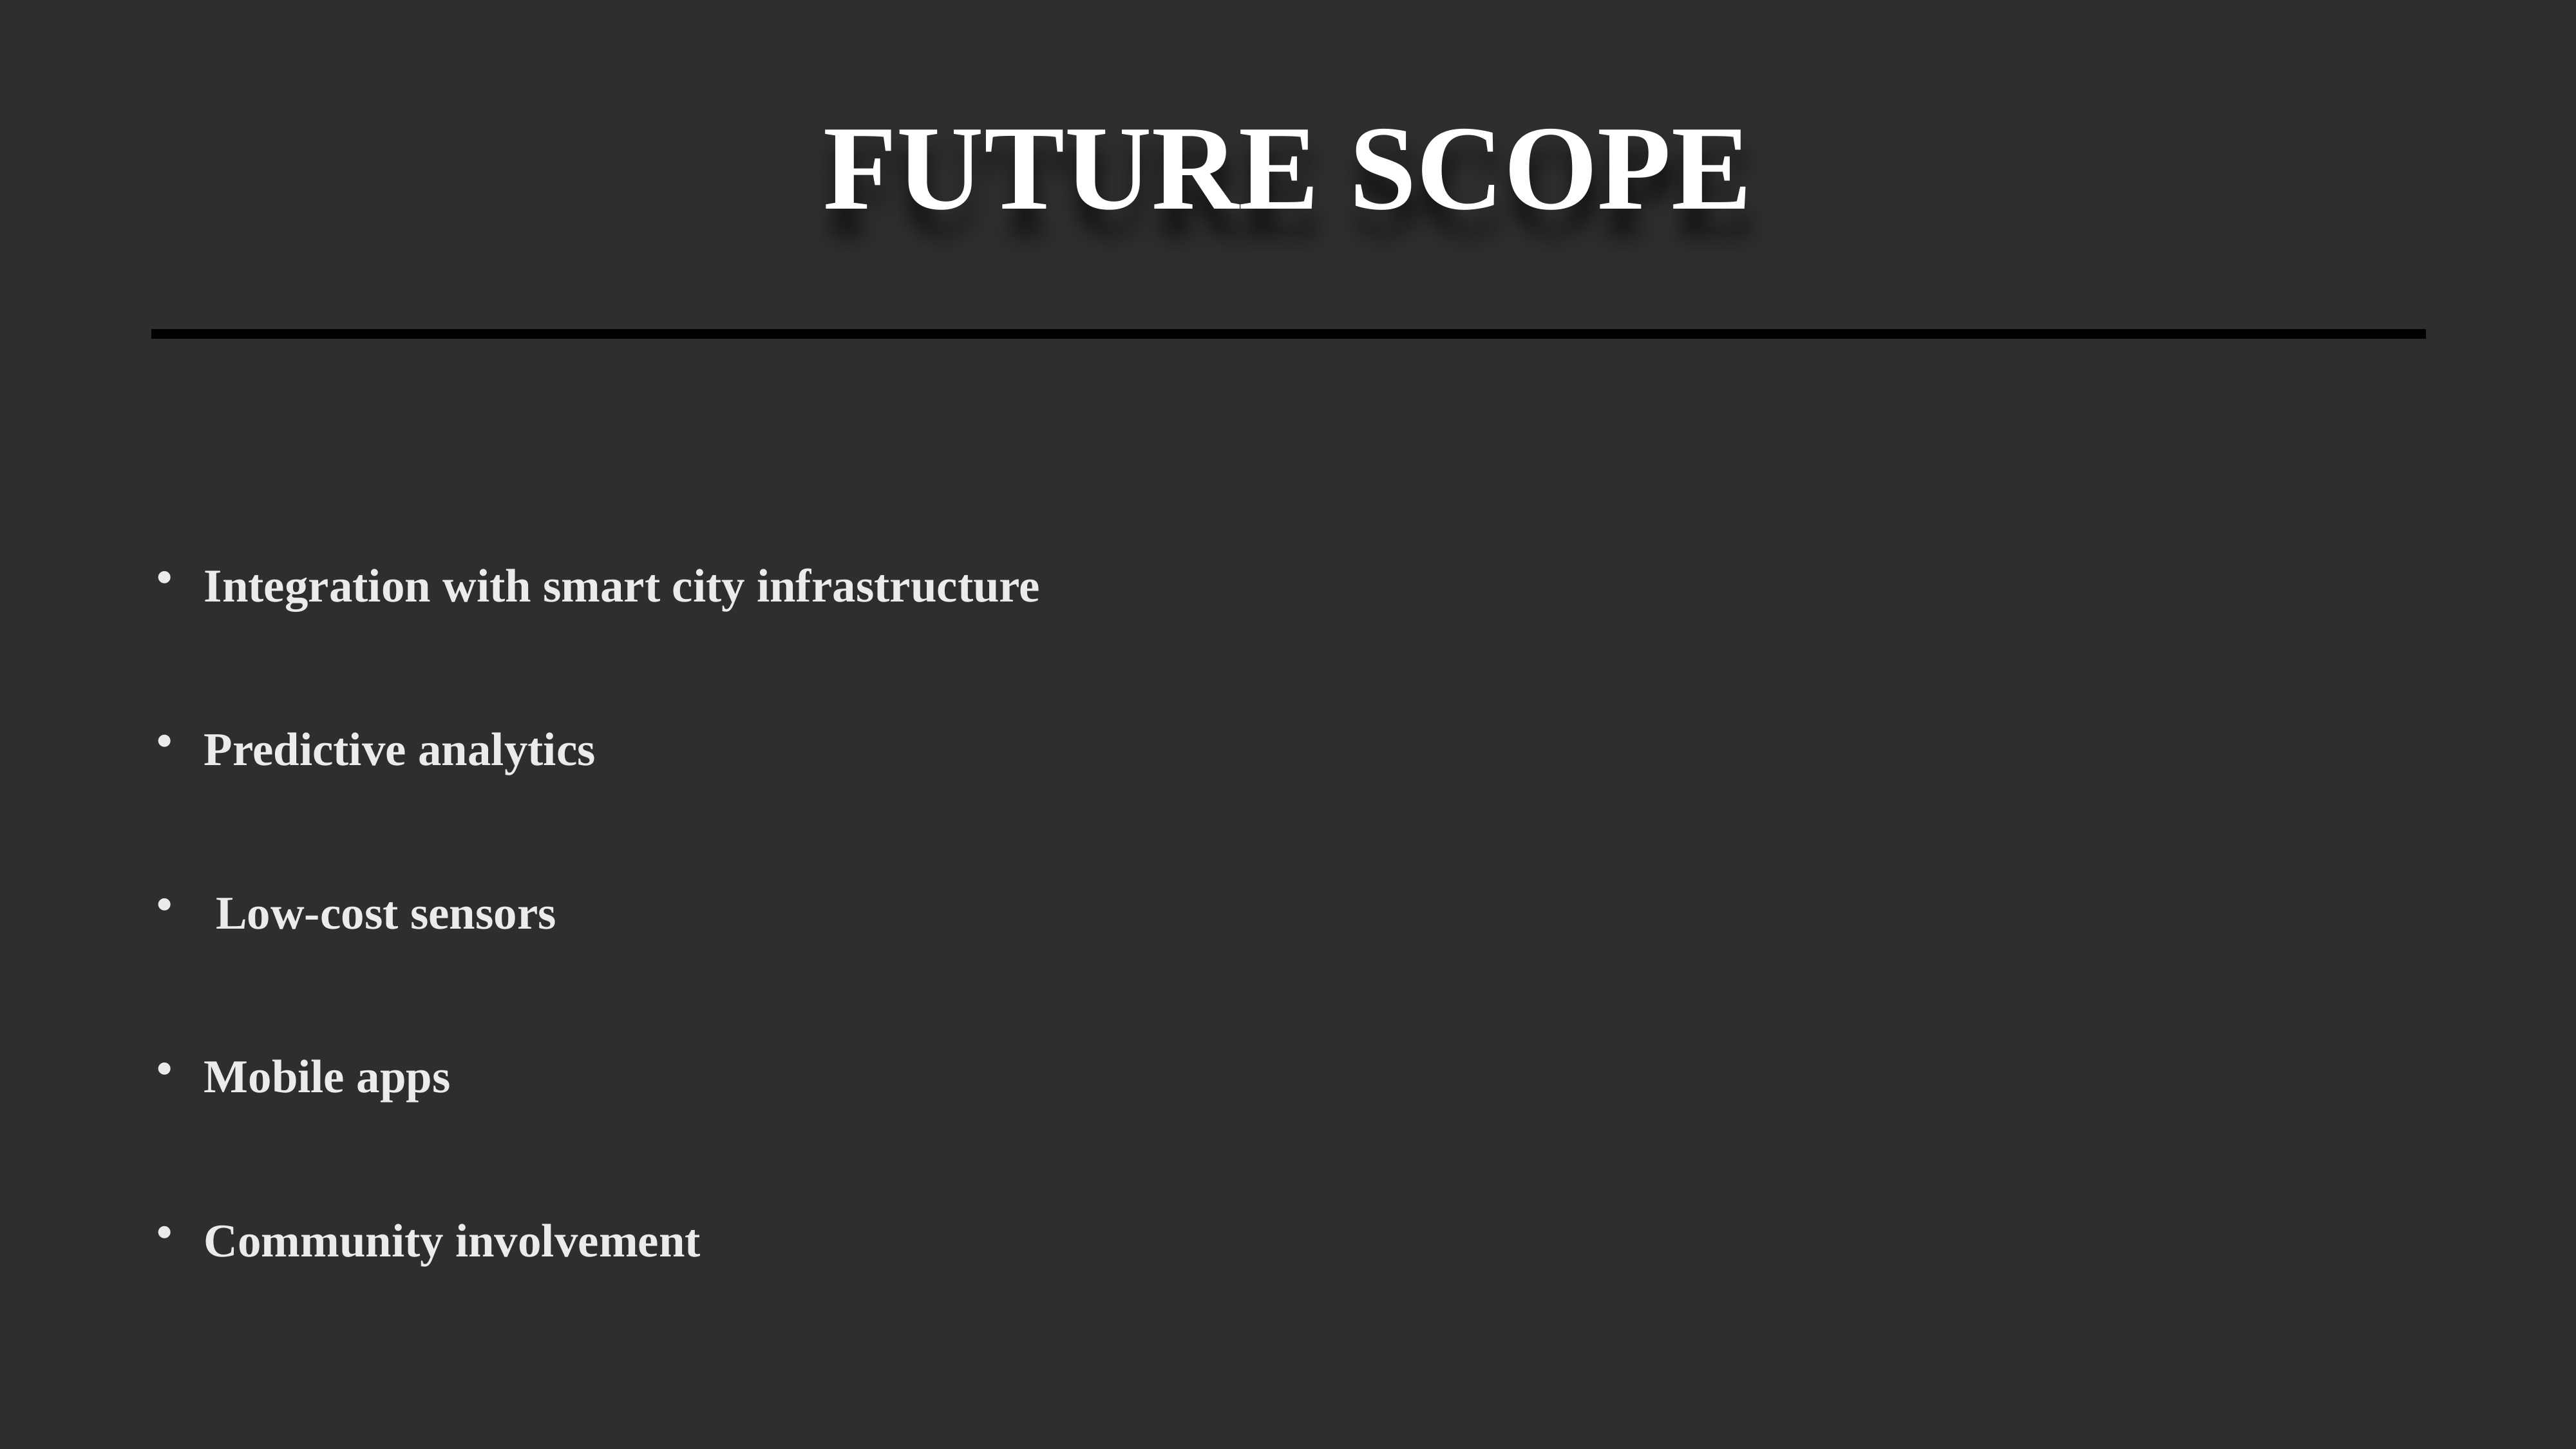

# FUTURE SCOPE

Integration with smart city infrastructure
Predictive analytics
 Low-cost sensors
Mobile apps
Community involvement